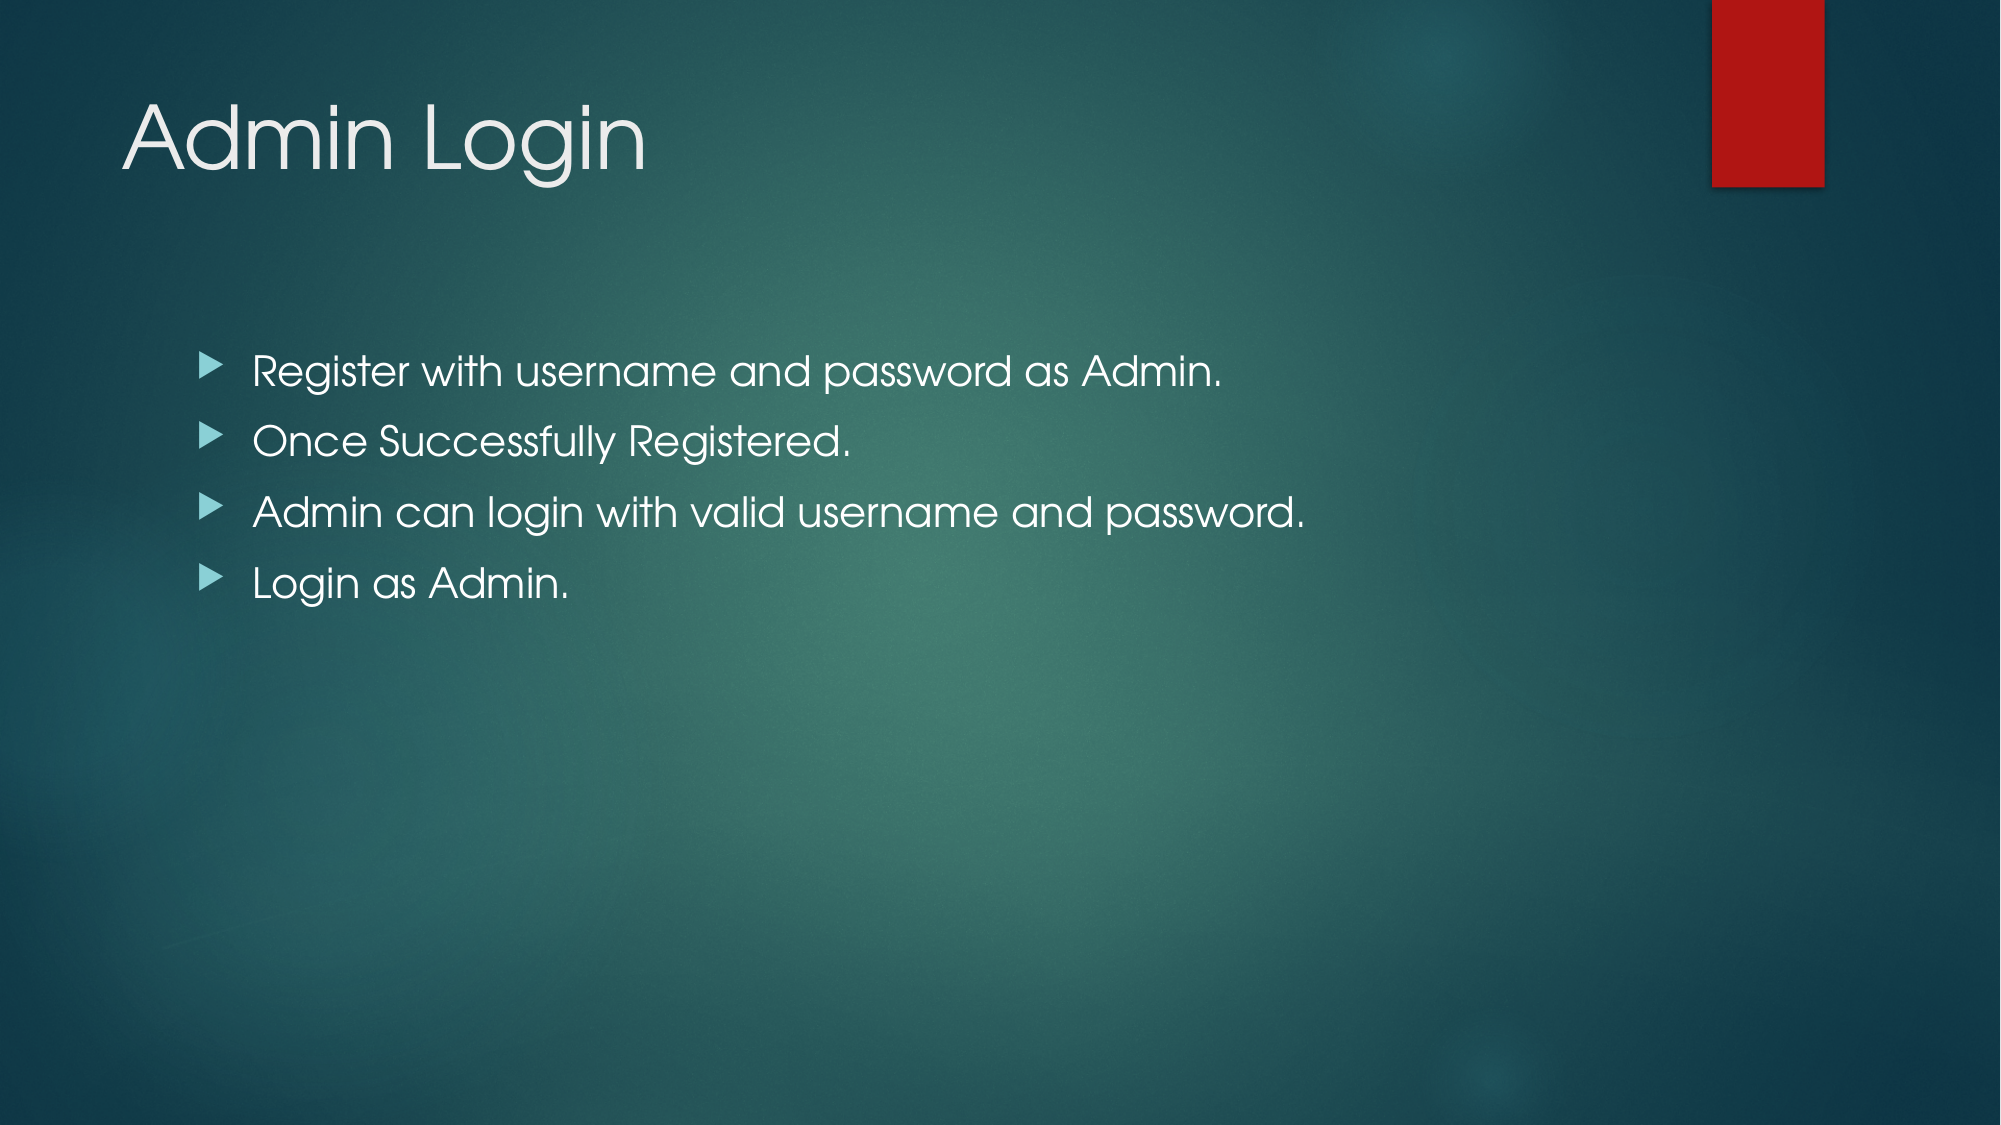

# Admin Login
Register with username and password as Admin.
Once Successfully Registered.
Admin can login with valid username and password.
Login as Admin.